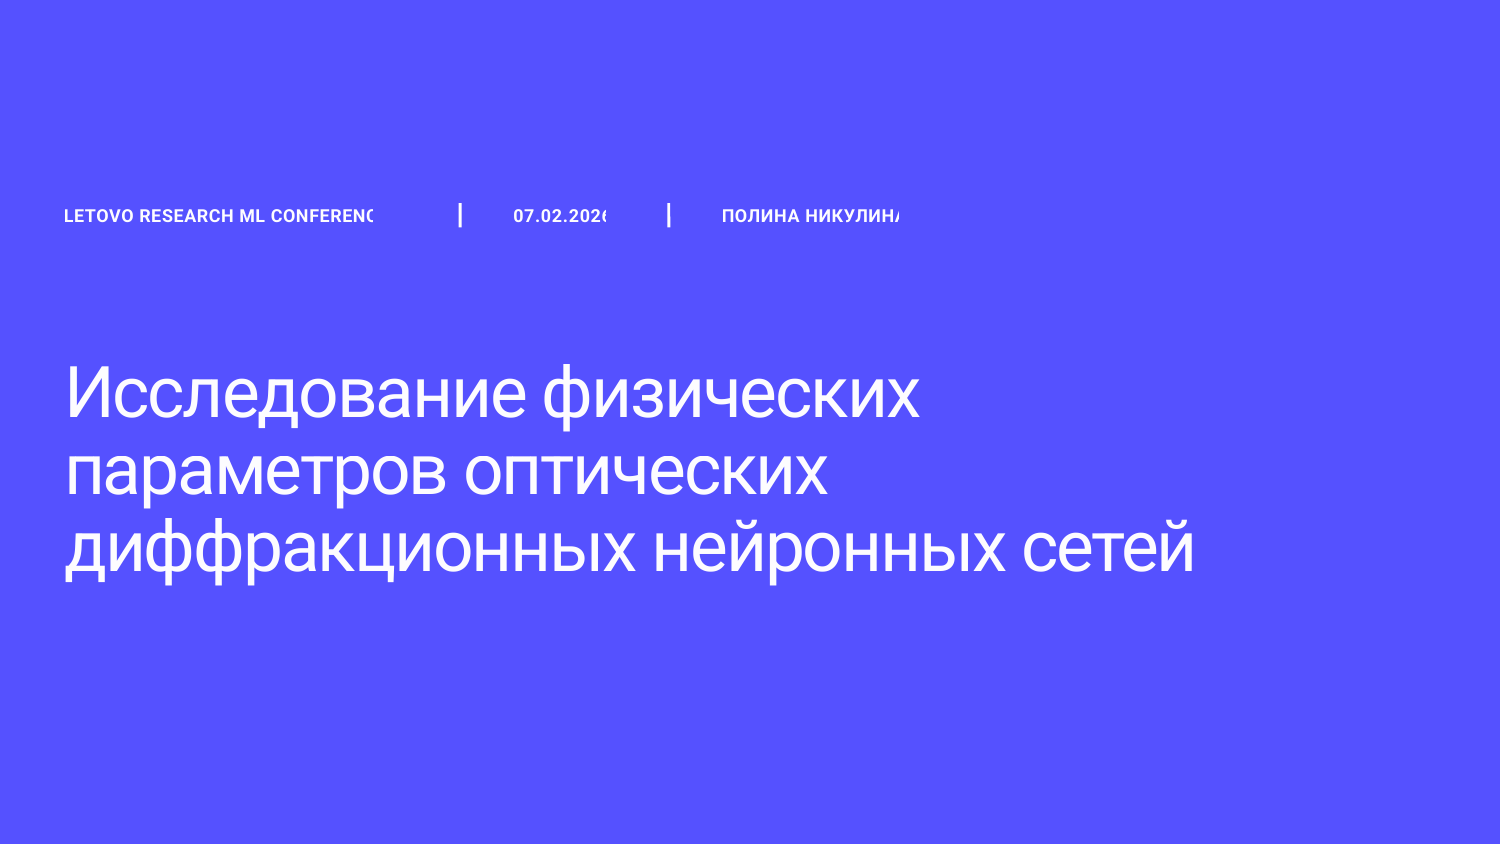

LETOVO RESEARCH ML CONFERENCE
07.02.2026
ПОЛИНА НИКУЛИНА

Исследование физических параметров оптических диффракционных нейронных сетей